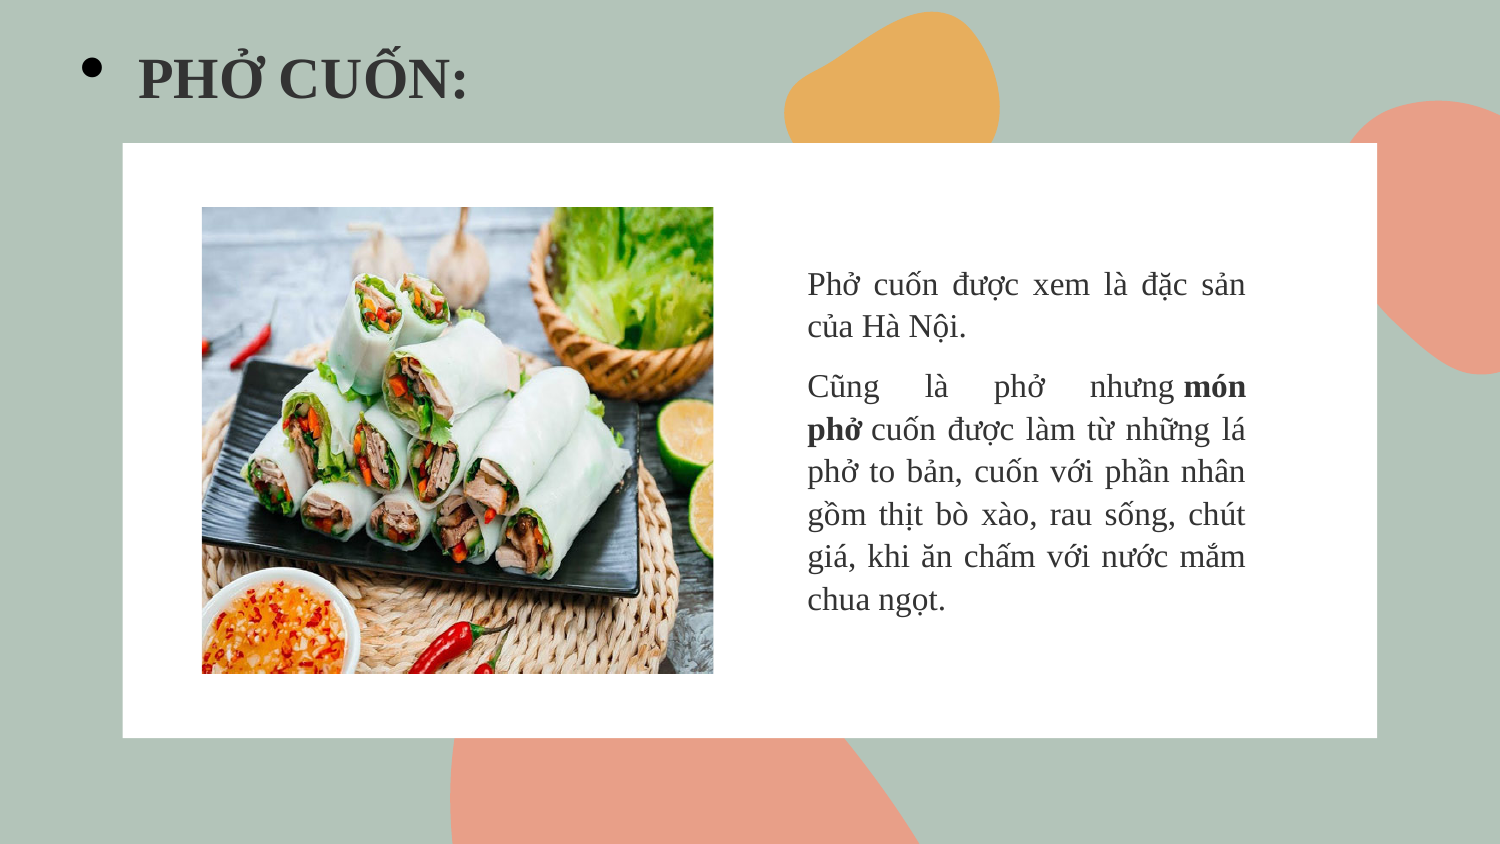

PHỞ CUỐN:

Phở cuốn được xem là đặc sản của Hà Nội.
Cũng là phở nhưng món phở cuốn được làm từ những lá phở to bản, cuốn với phần nhân gồm thịt bò xào, rau sống, chút giá, khi ăn chấm với nước mắm chua ngọt.